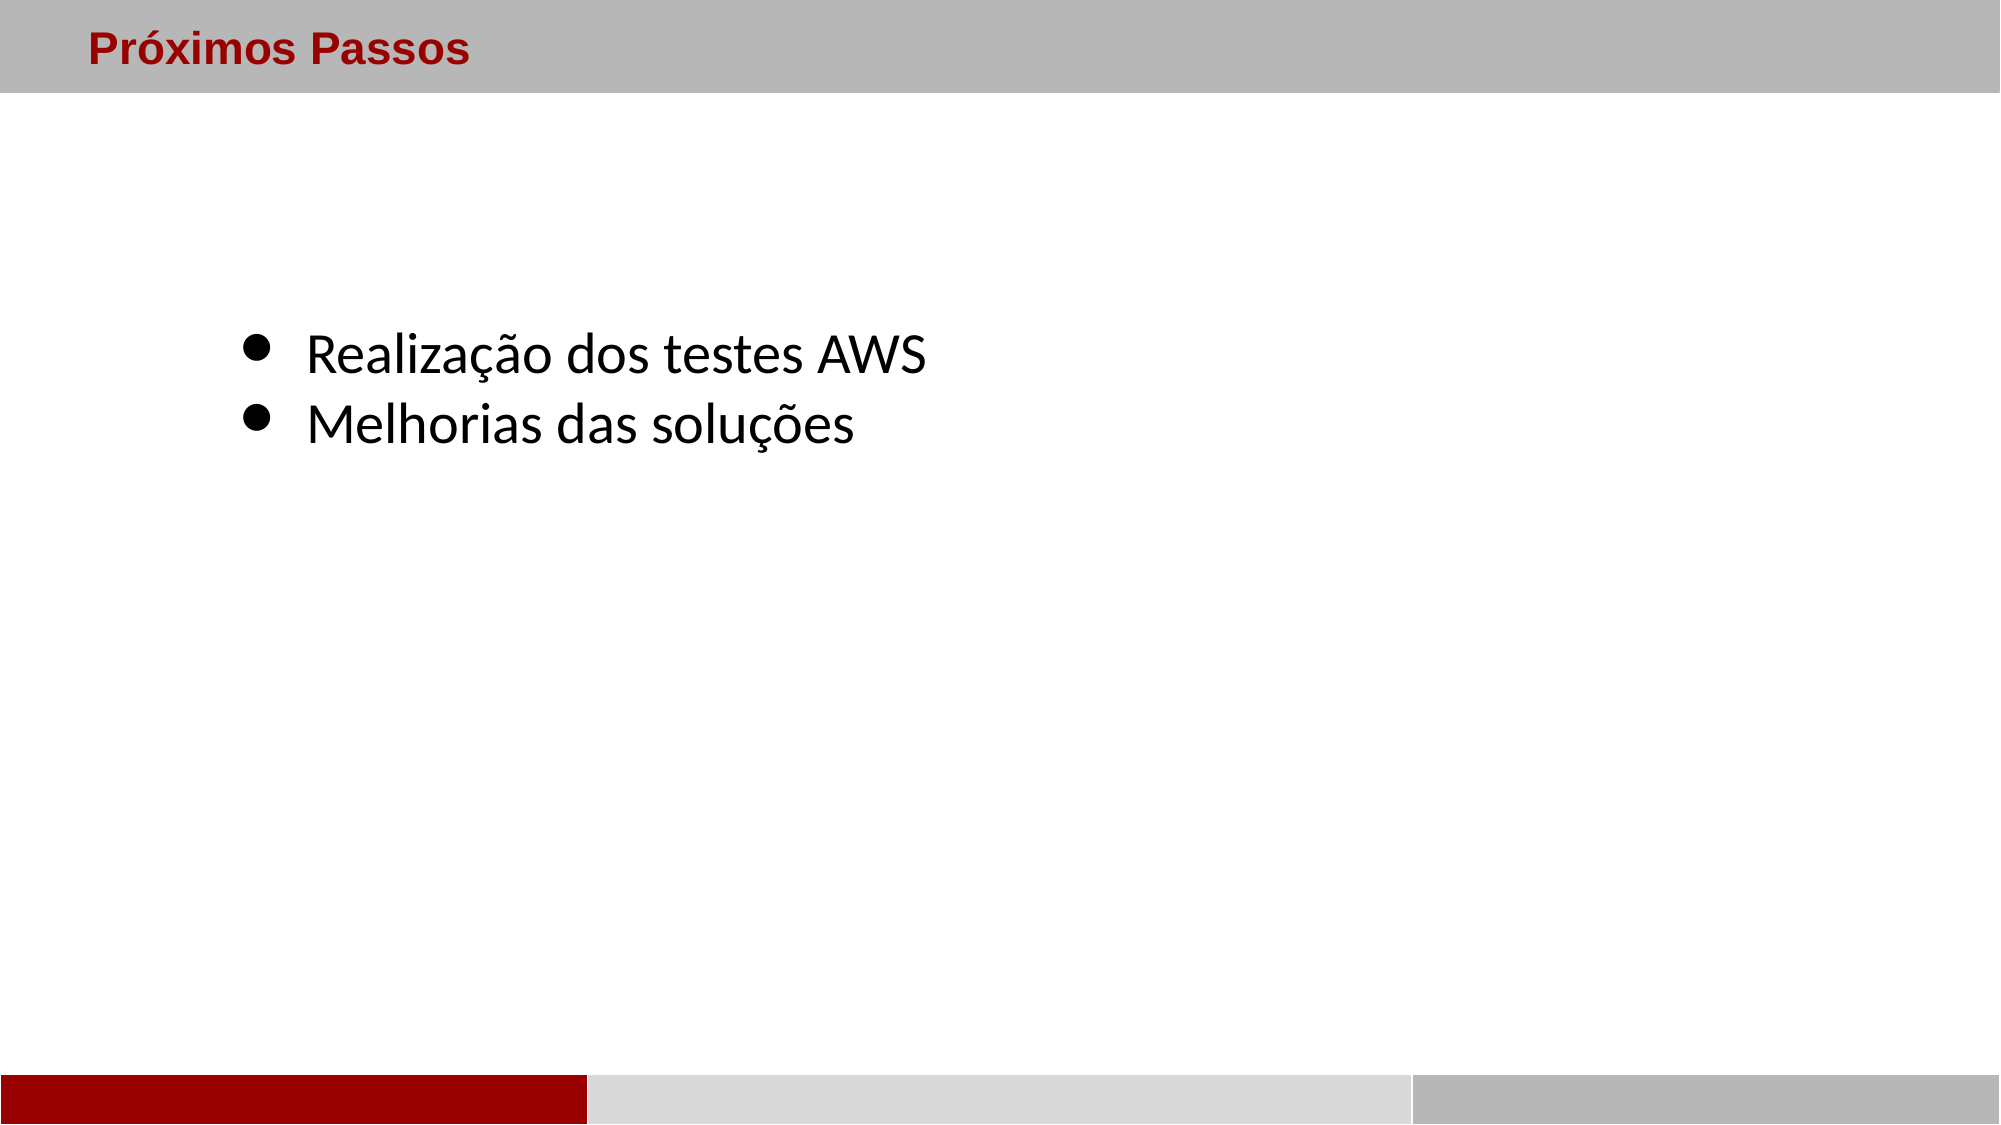

Próximos Passos

Realização dos testes AWS
Melhorias das soluções